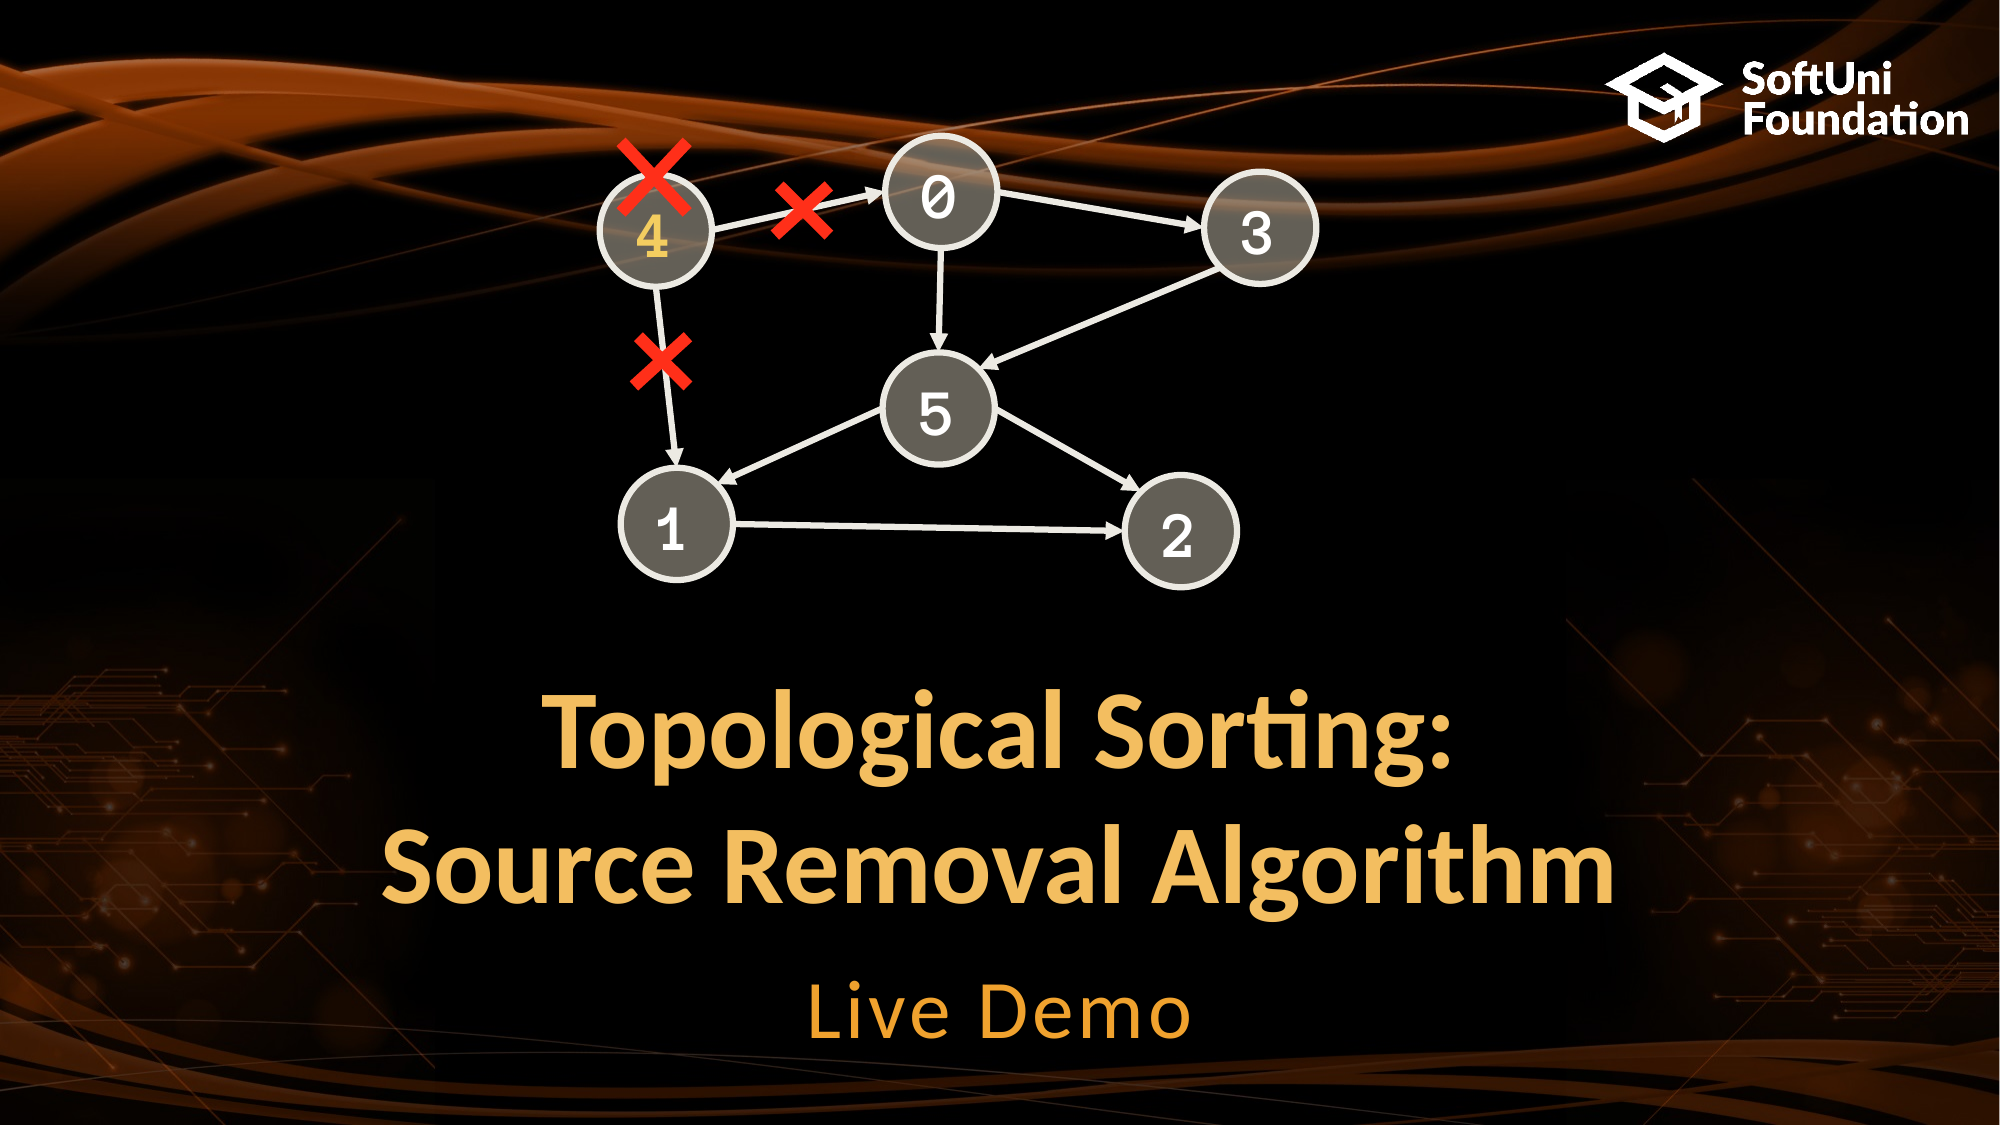

0

3
4

5

1
2

Topological Sorting:
Source Removal Algorithm
Live Demo